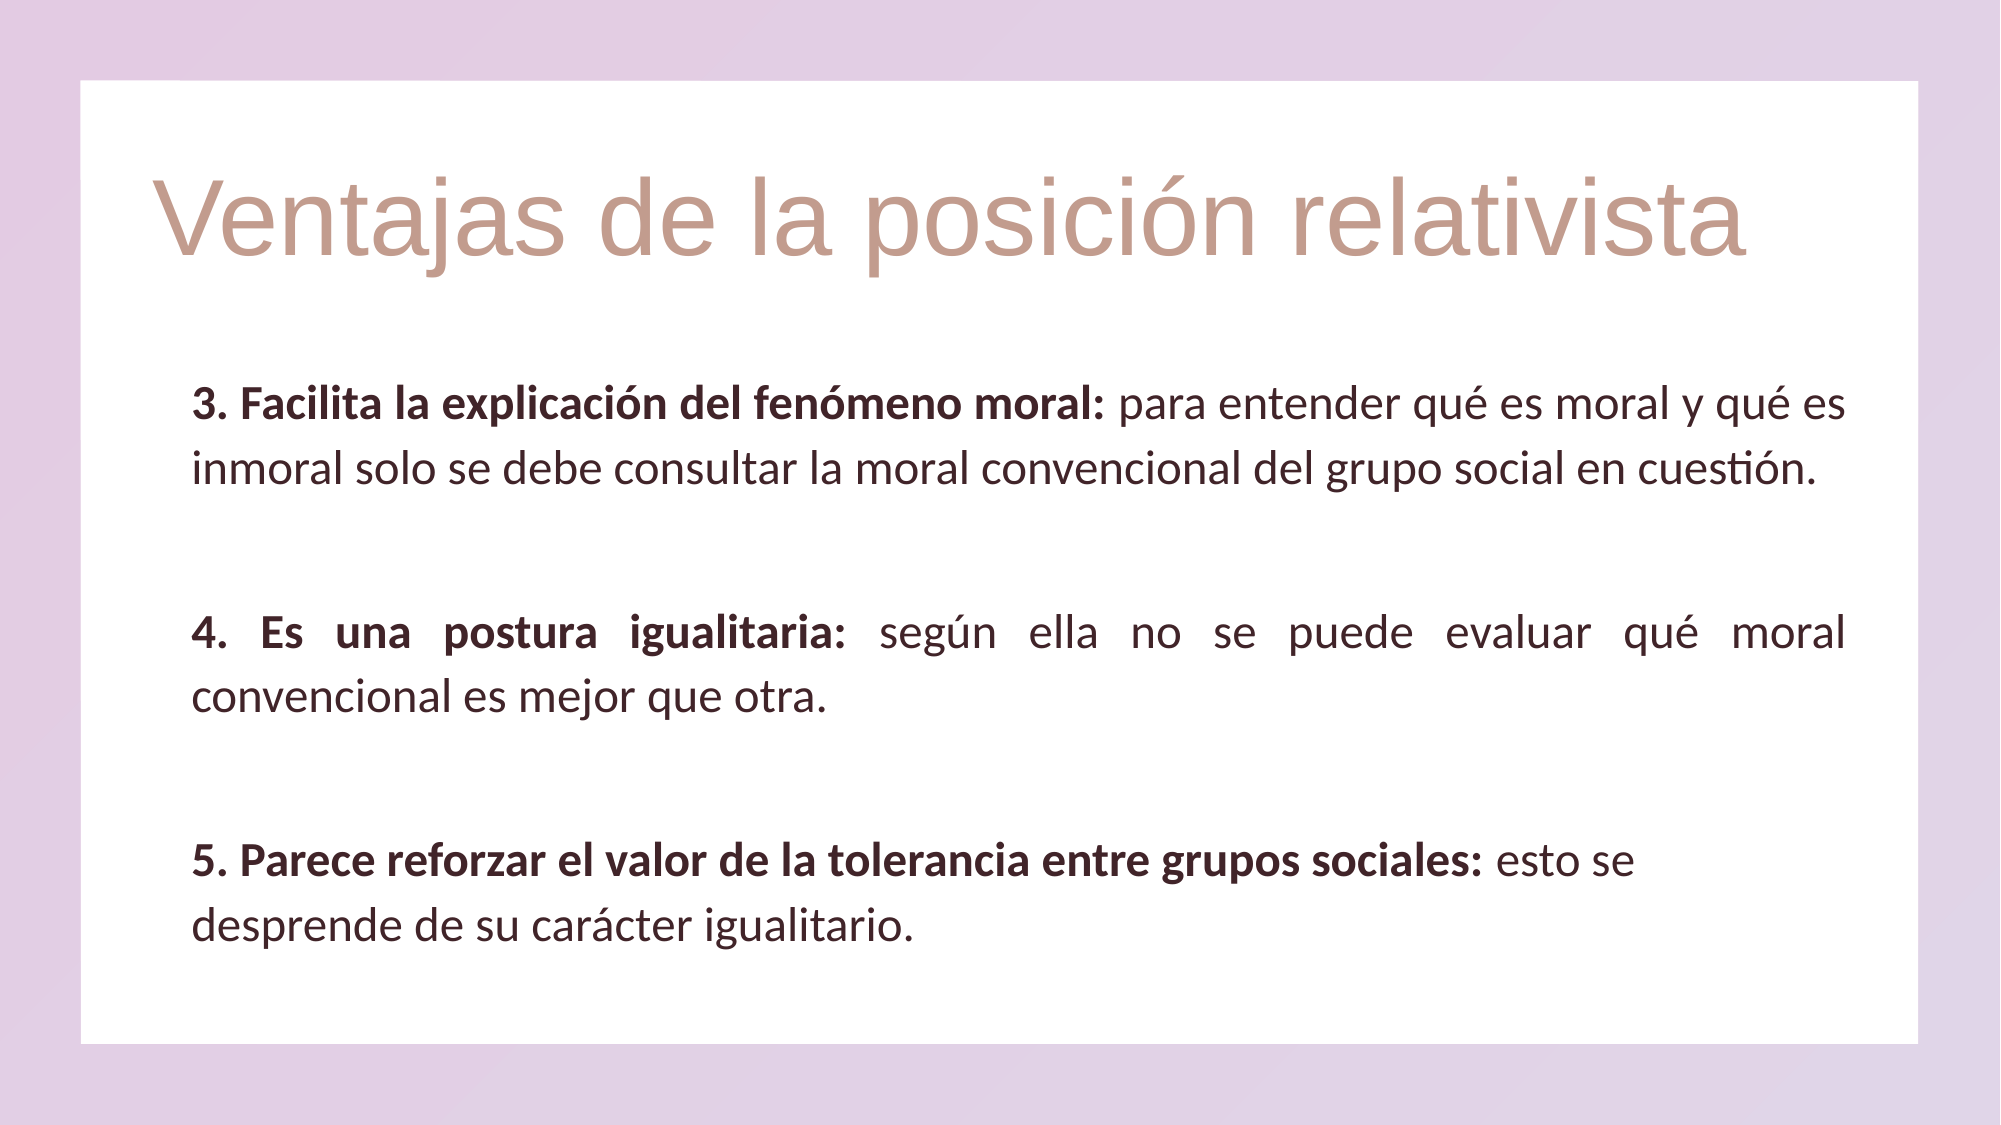

# Ventajas de la posición relativista
3. Facilita la explicación del fenómeno moral: para entender qué es moral y qué es inmoral solo se debe consultar la moral convencional del grupo social en cuestión.

4. Es una postura igualitaria: según ella no se puede evaluar qué moral convencional es mejor que otra.

5. Parece reforzar el valor de la tolerancia entre grupos sociales: esto se desprende de su carácter igualitario.